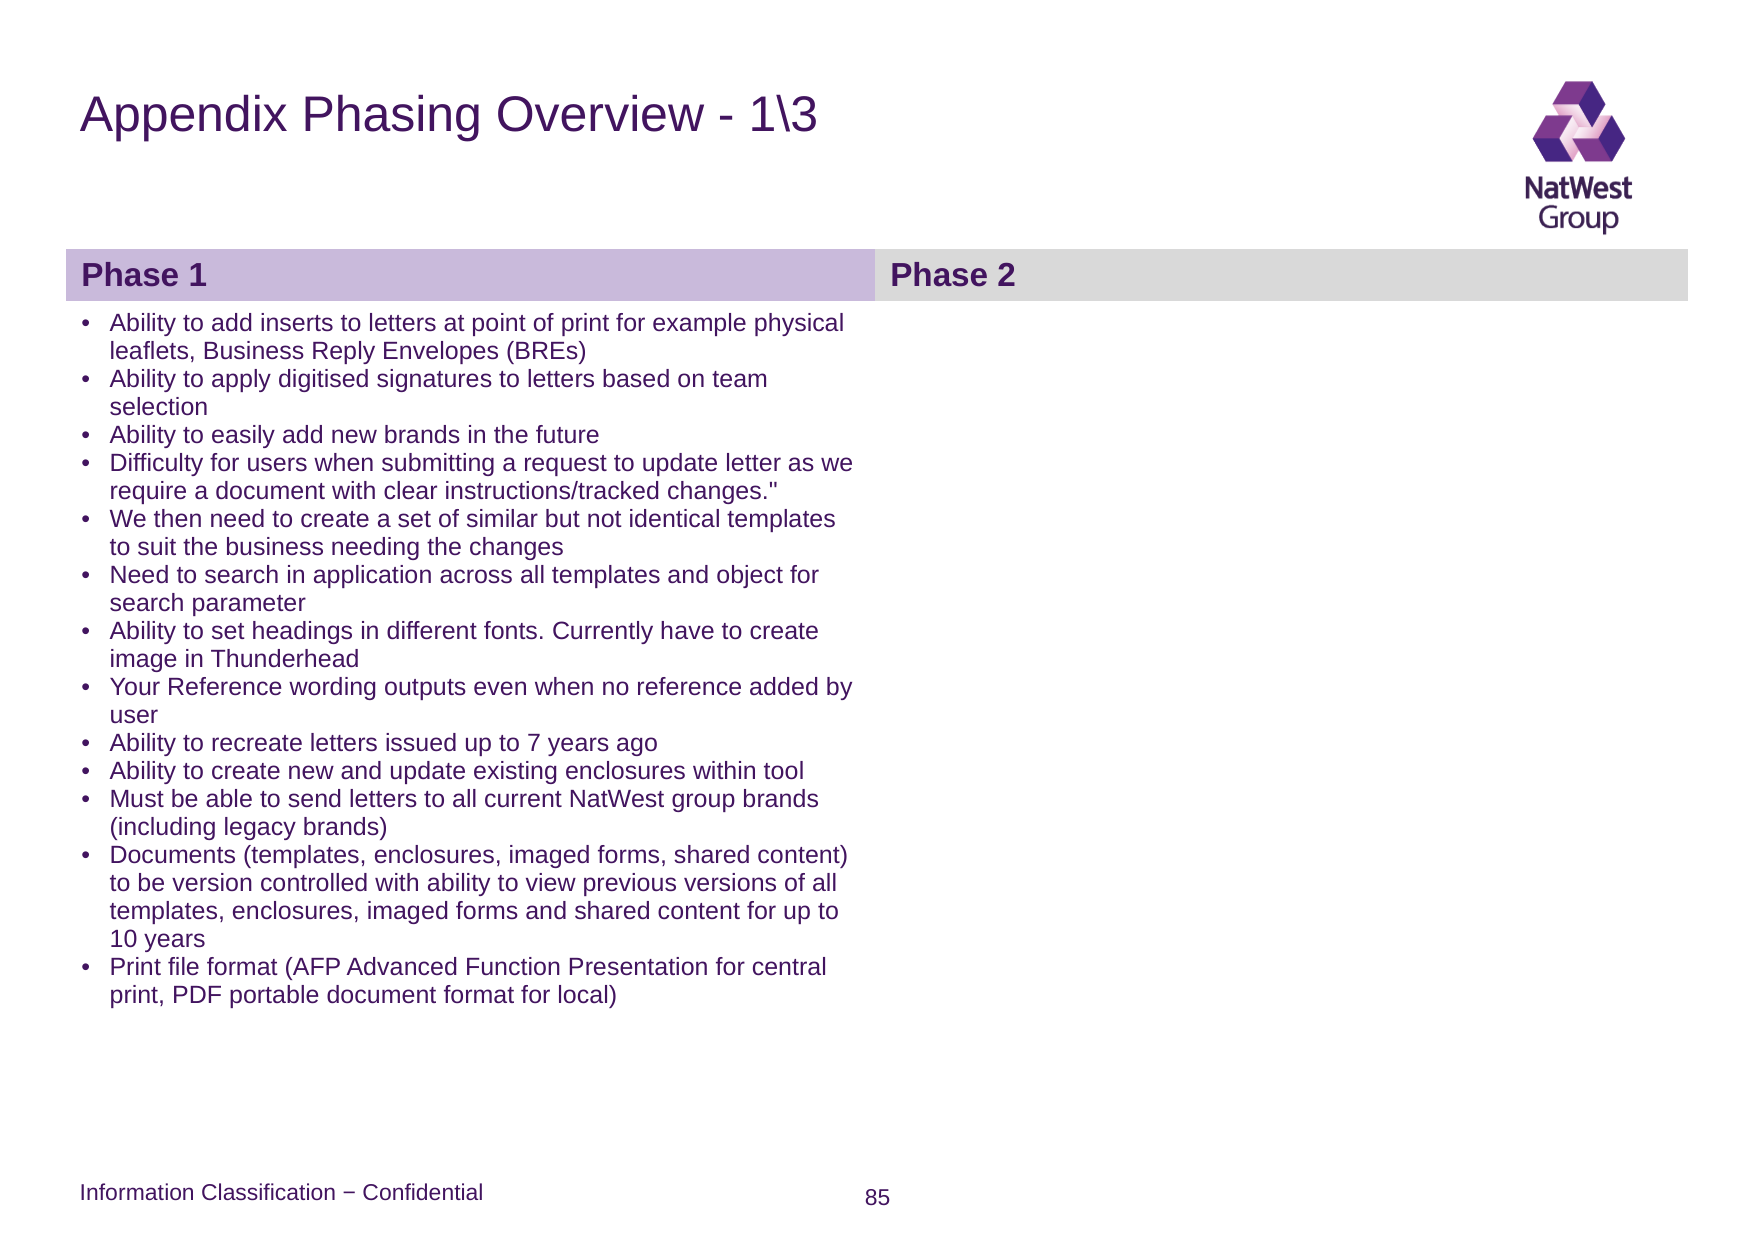

# Appendix Phasing Overview - 1\3
| Phase 1 | Phase 2 |
| --- | --- |
| Ability to add inserts to letters at point of print for example physical leaflets, Business Reply Envelopes (BREs) Ability to apply digitised signatures to letters based on team selection Ability to easily add new brands in the future Difficulty for users when submitting a request to update letter as we require a document with clear instructions/tracked changes." We then need to create a set of similar but not identical templates to suit the business needing the changes Need to search in application across all templates and object for search parameter Ability to set headings in different fonts. Currently have to create image in Thunderhead Your Reference wording outputs even when no reference added by user Ability to recreate letters issued up to 7 years ago Ability to create new and update existing enclosures within tool Must be able to send letters to all current NatWest group brands (including legacy brands) Documents (templates, enclosures, imaged forms, shared content) to be version controlled with ability to view previous versions of all templates, enclosures, imaged forms and shared content for up to 10 years Print file format (AFP Advanced Function Presentation for central print, PDF portable document format for local) |  |
85